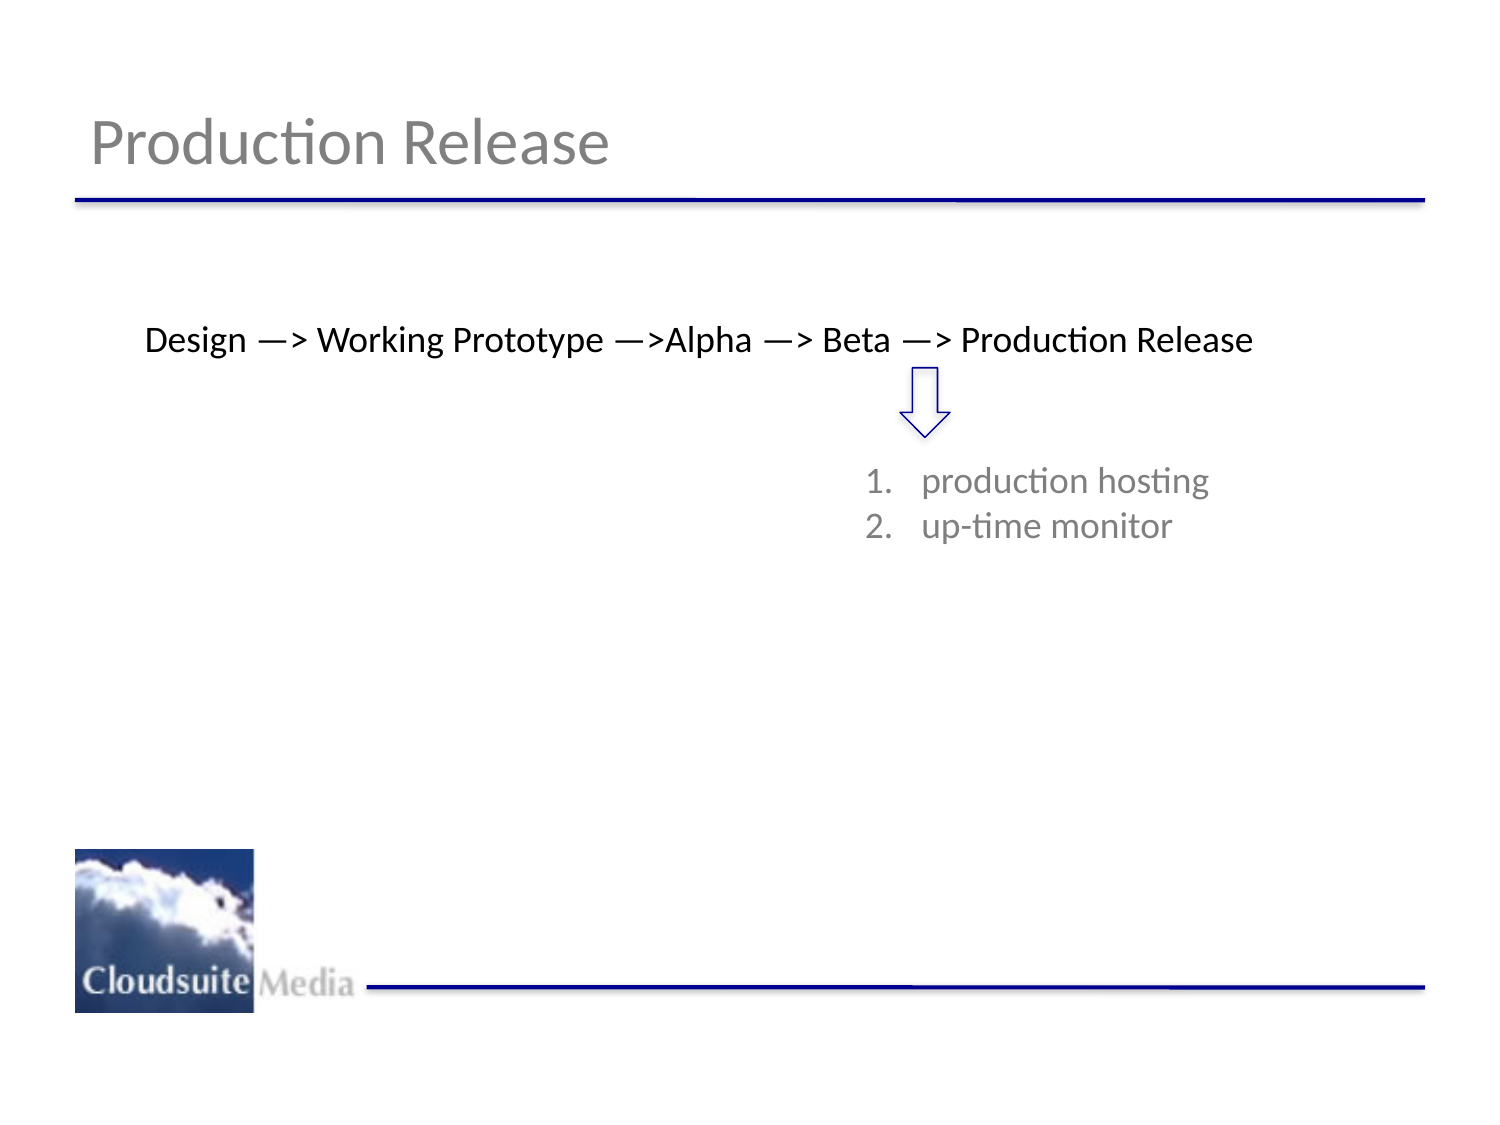

# Production Release
Design —> Working Prototype —>Alpha —> Beta —> Production Release

production hosting
up-time monitor